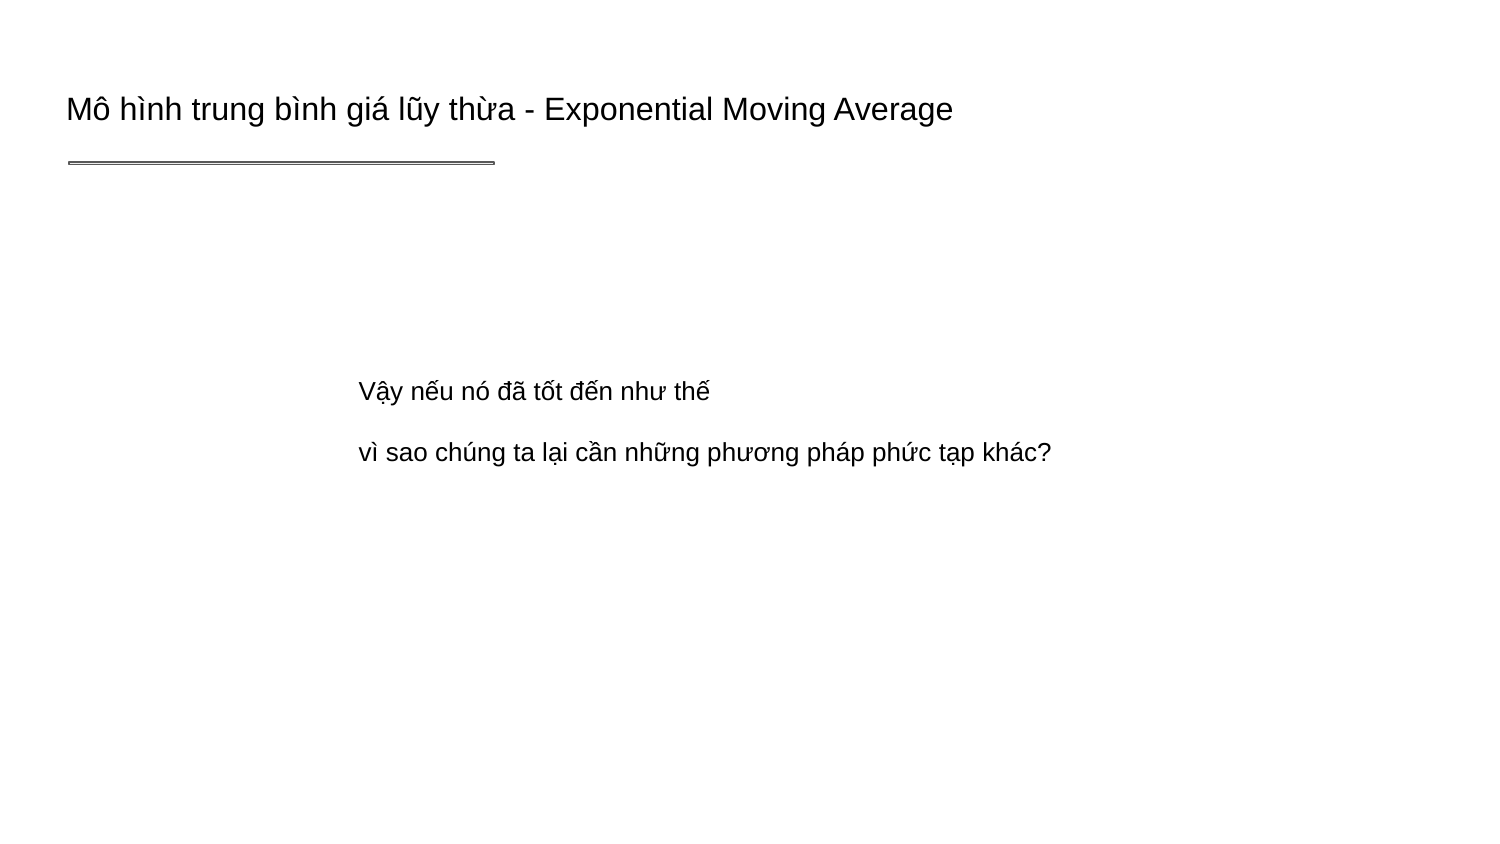

# Mô hình trung bình giá lũy thừa - Exponential Moving Average

Vậy nếu nó đã tốt đến như thế
vì sao chúng ta lại cần những phương pháp phức tạp khác?